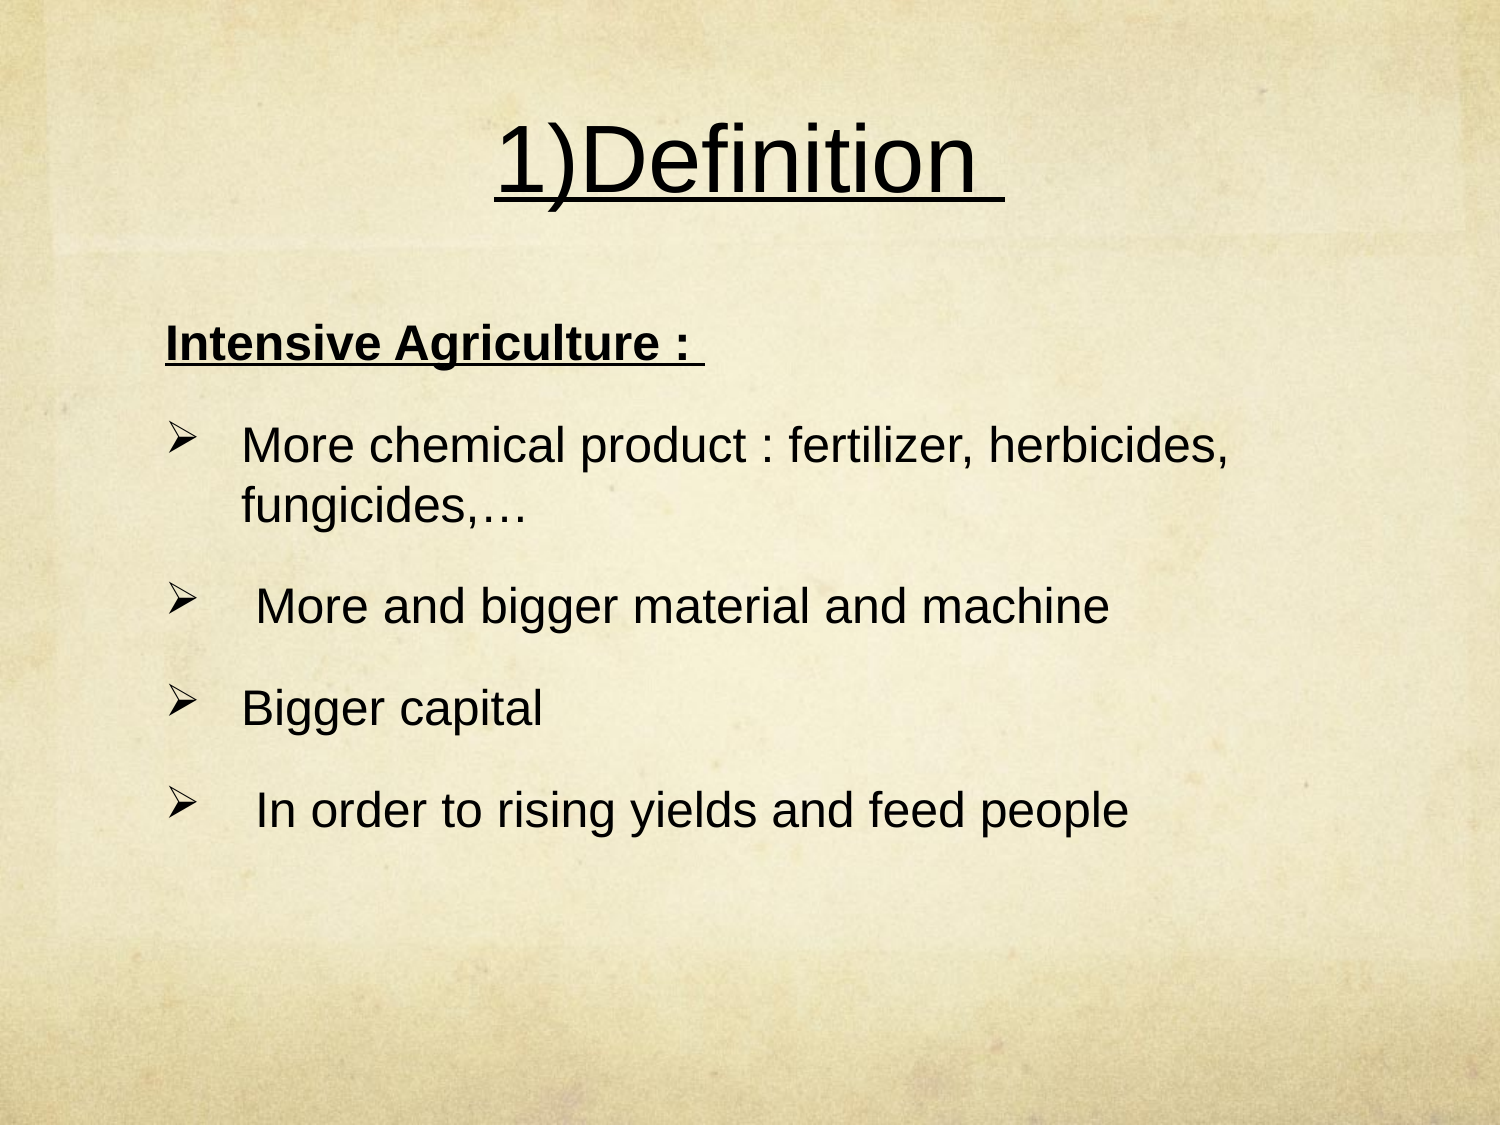

# 1)Definition
Intensive Agriculture :
More chemical product : fertilizer, herbicides, fungicides,…
 More and bigger material and machine
Bigger capital
 In order to rising yields and feed people